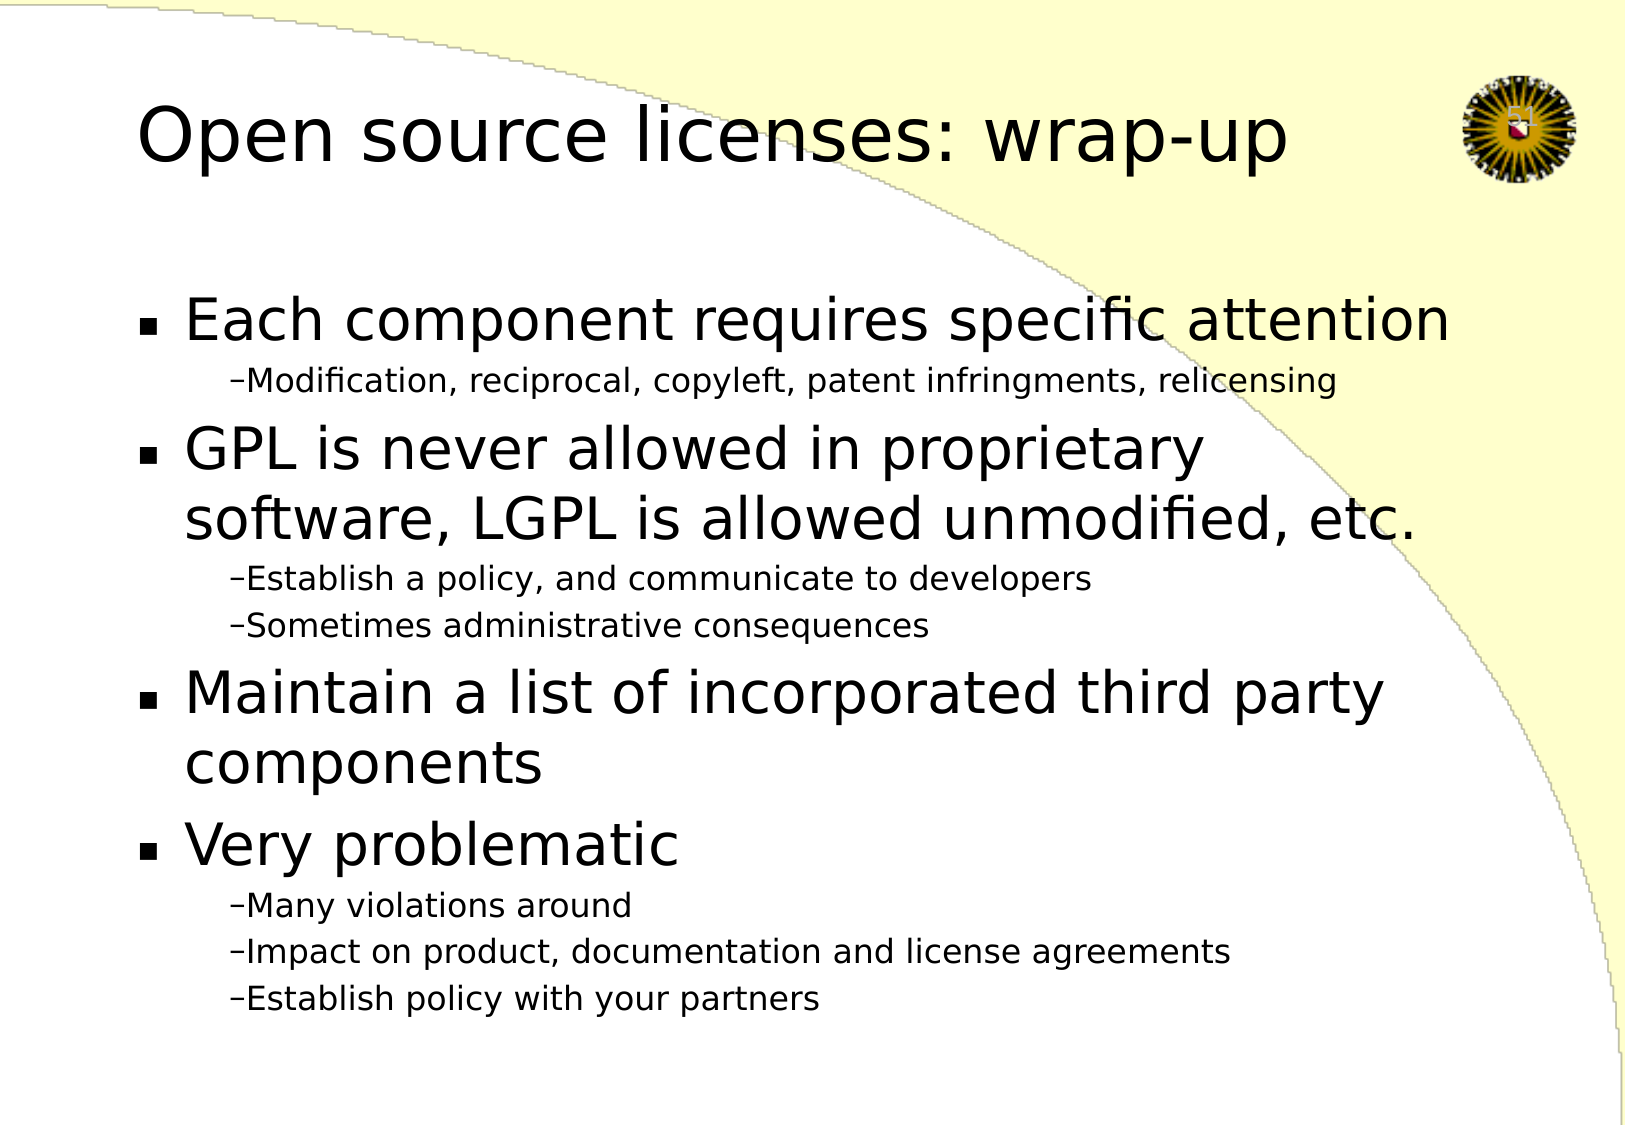

Open source licenses: wrap-up
51
Each component requires specific attention
Modification, reciprocal, copyleft, patent infringments, relicensing
GPL is never allowed in proprietary software, LGPL is allowed unmodified, etc.
Establish a policy, and communicate to developers
Sometimes administrative consequences
Maintain a list of incorporated third party components
Very problematic
Many violations around
Impact on product, documentation and license agreements
Establish policy with your partners